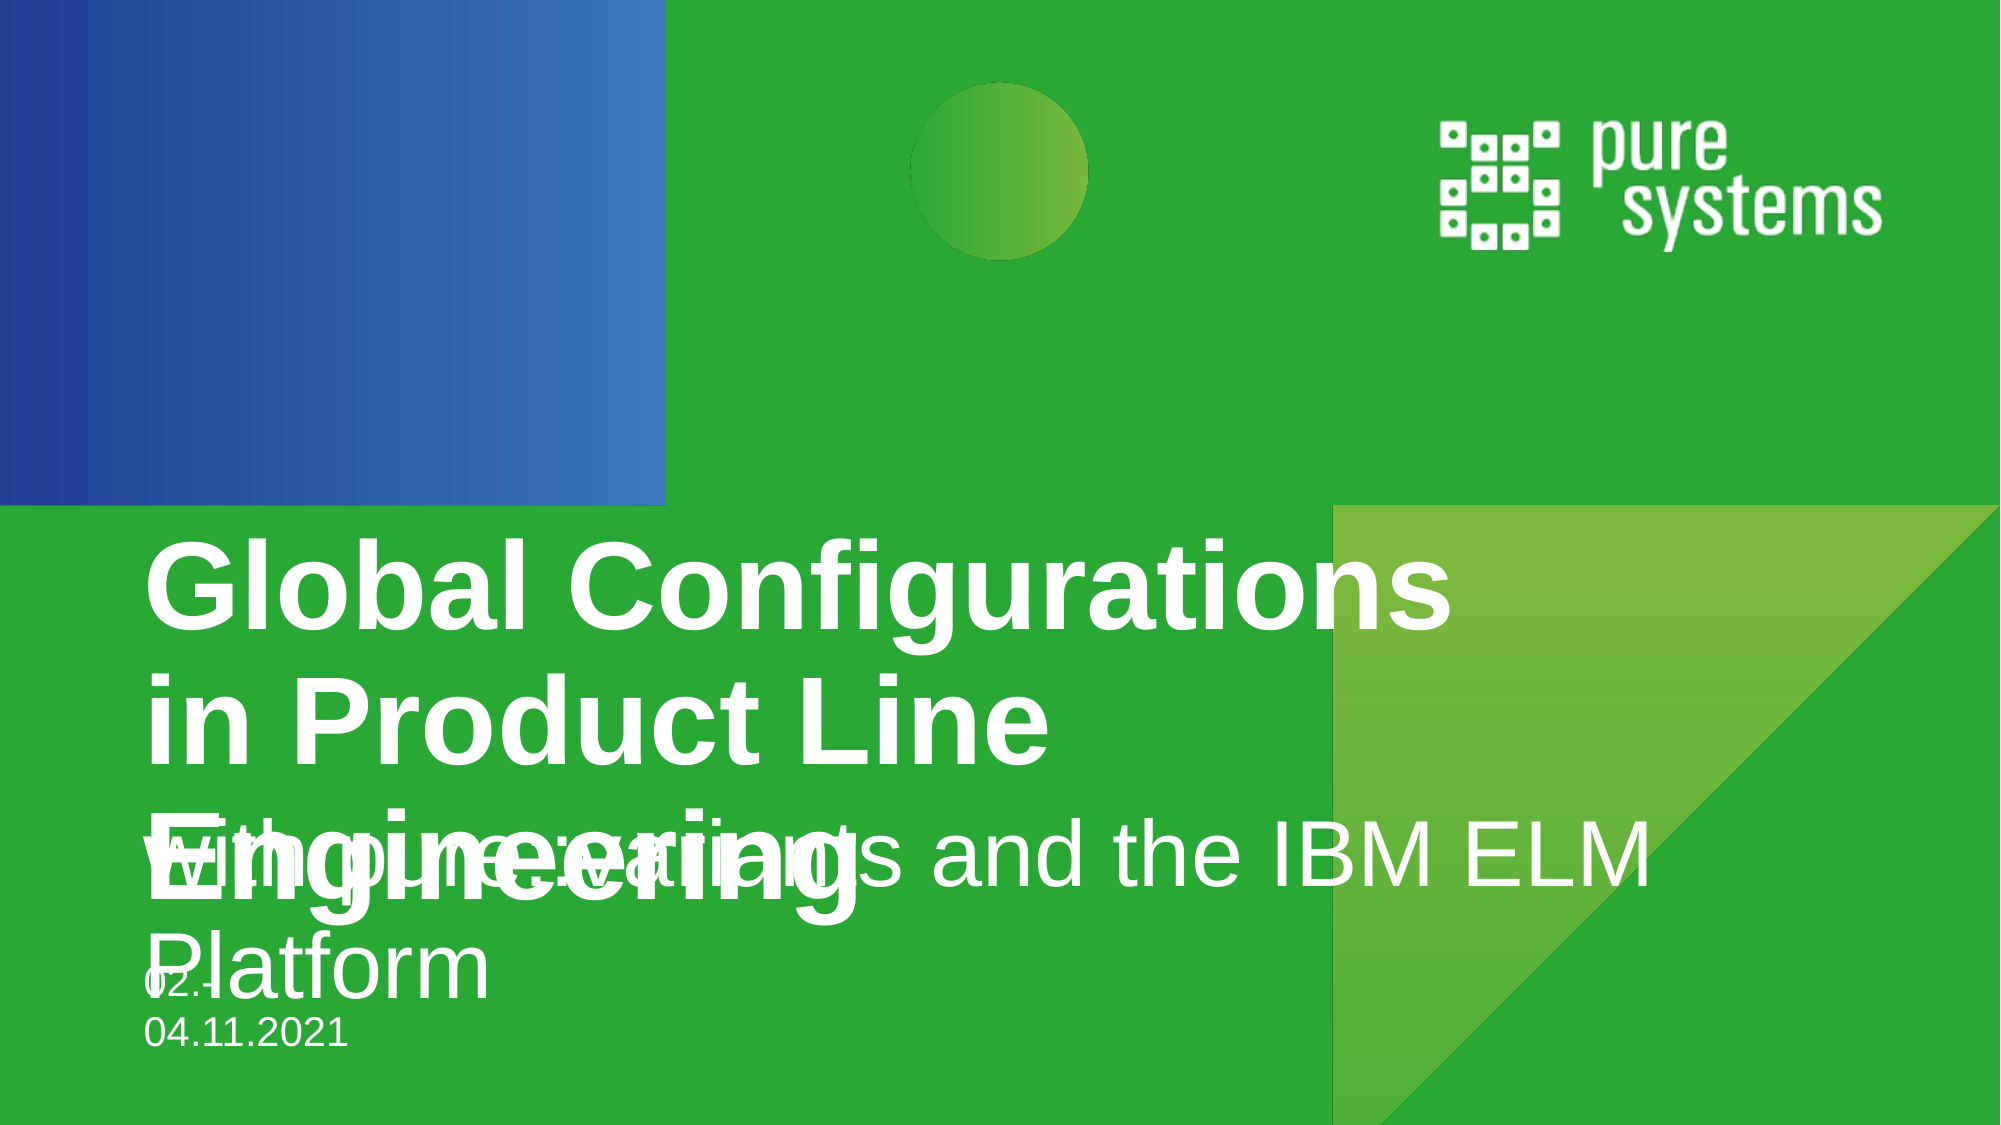

# Global Configurations in Product Line Engineering
with pure::variants and the IBM ELM Platform
02.-04.11.2021